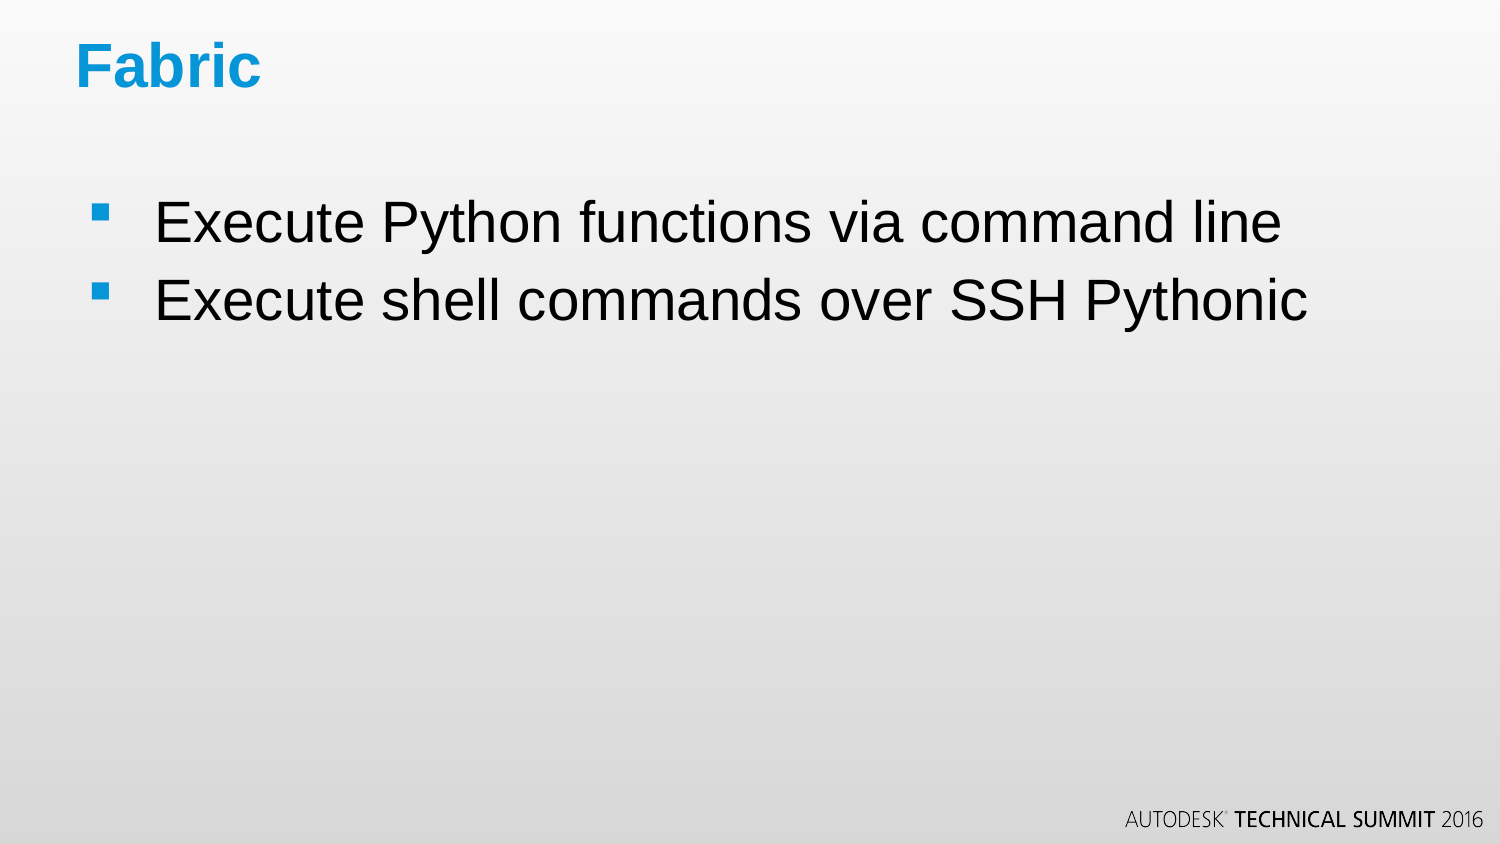

# Fabric
Execute Python functions via command line
Execute shell commands over SSH Pythonic